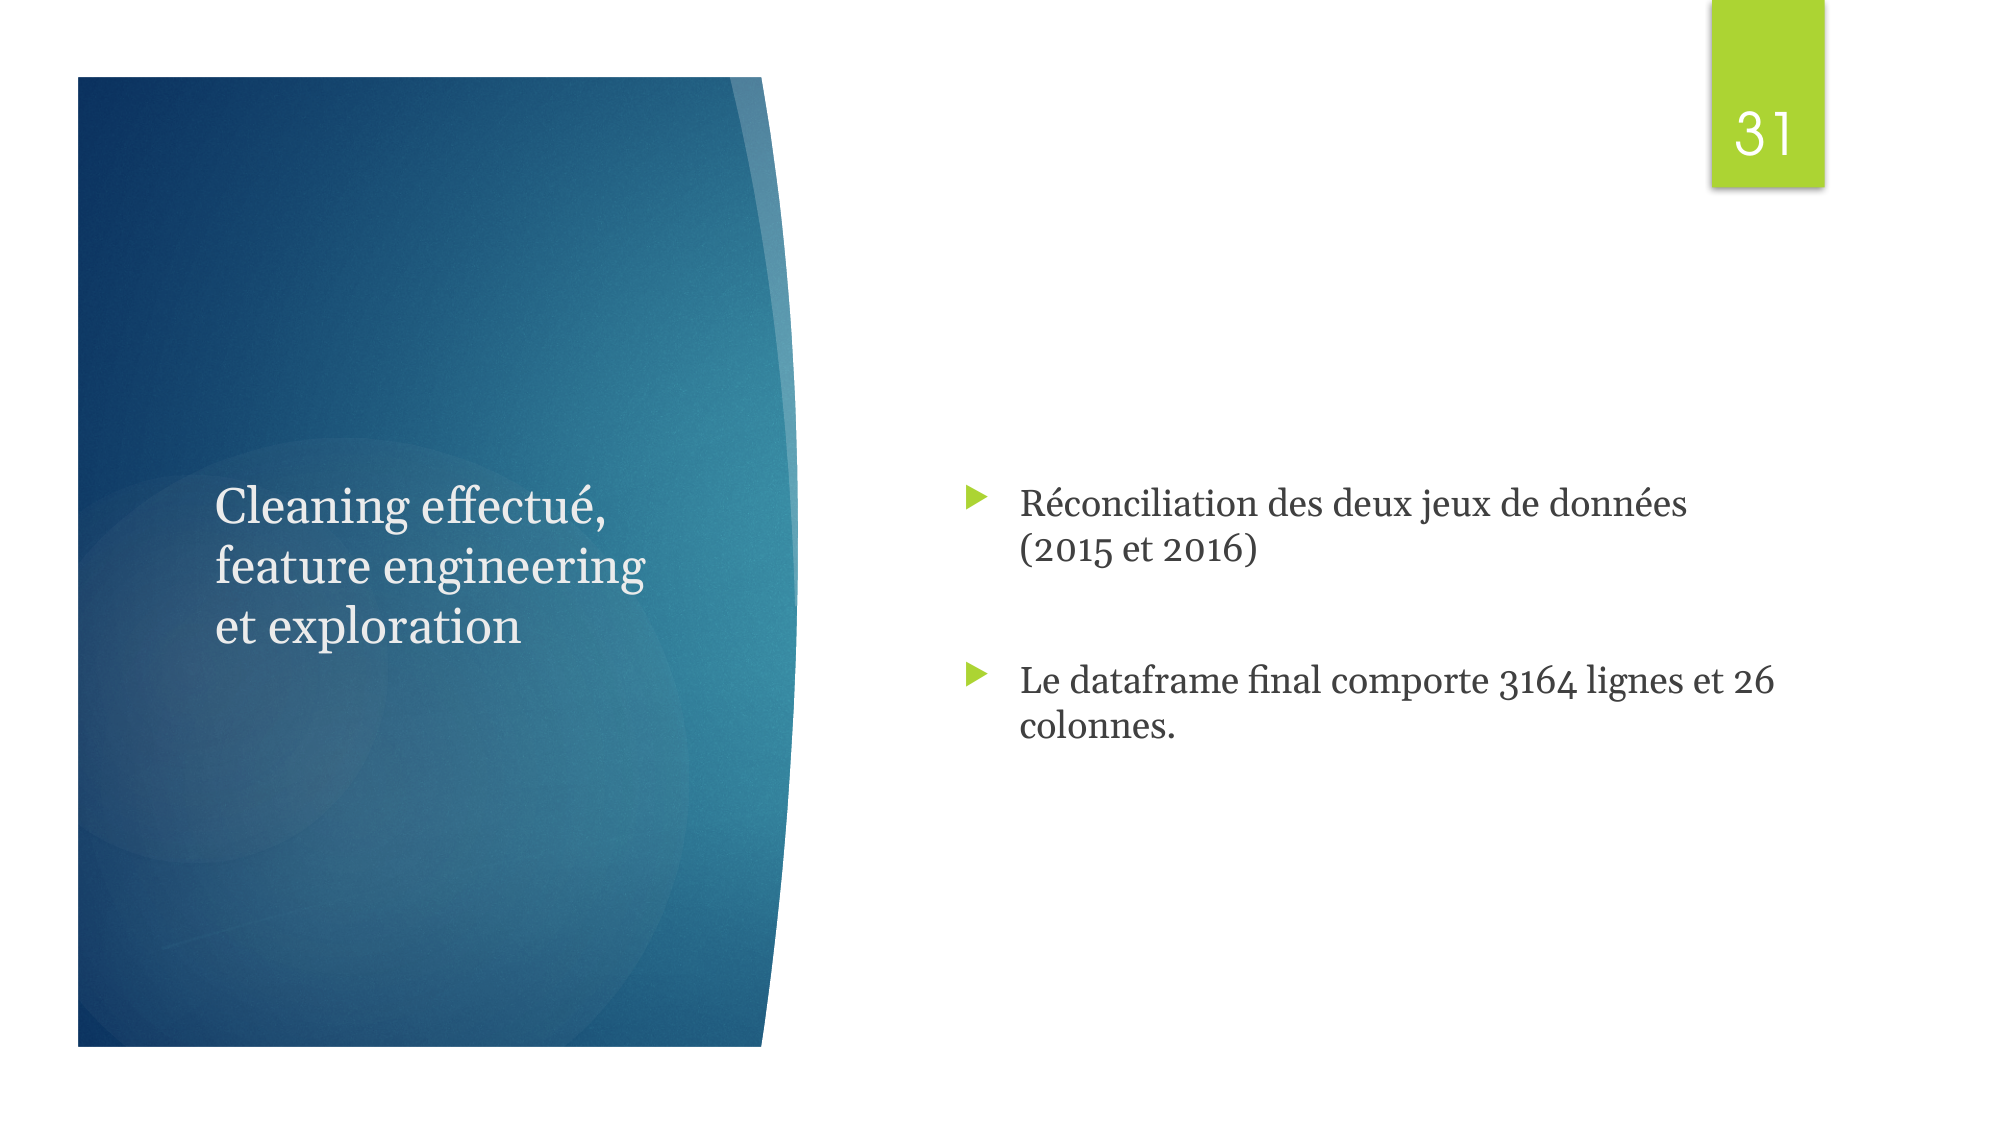

31
Réconciliation des deux jeux de données (2015 et 2016)

Le dataframe final comporte 3164 lignes et 26 colonnes.
Cleaning effectué, feature engineering et exploration